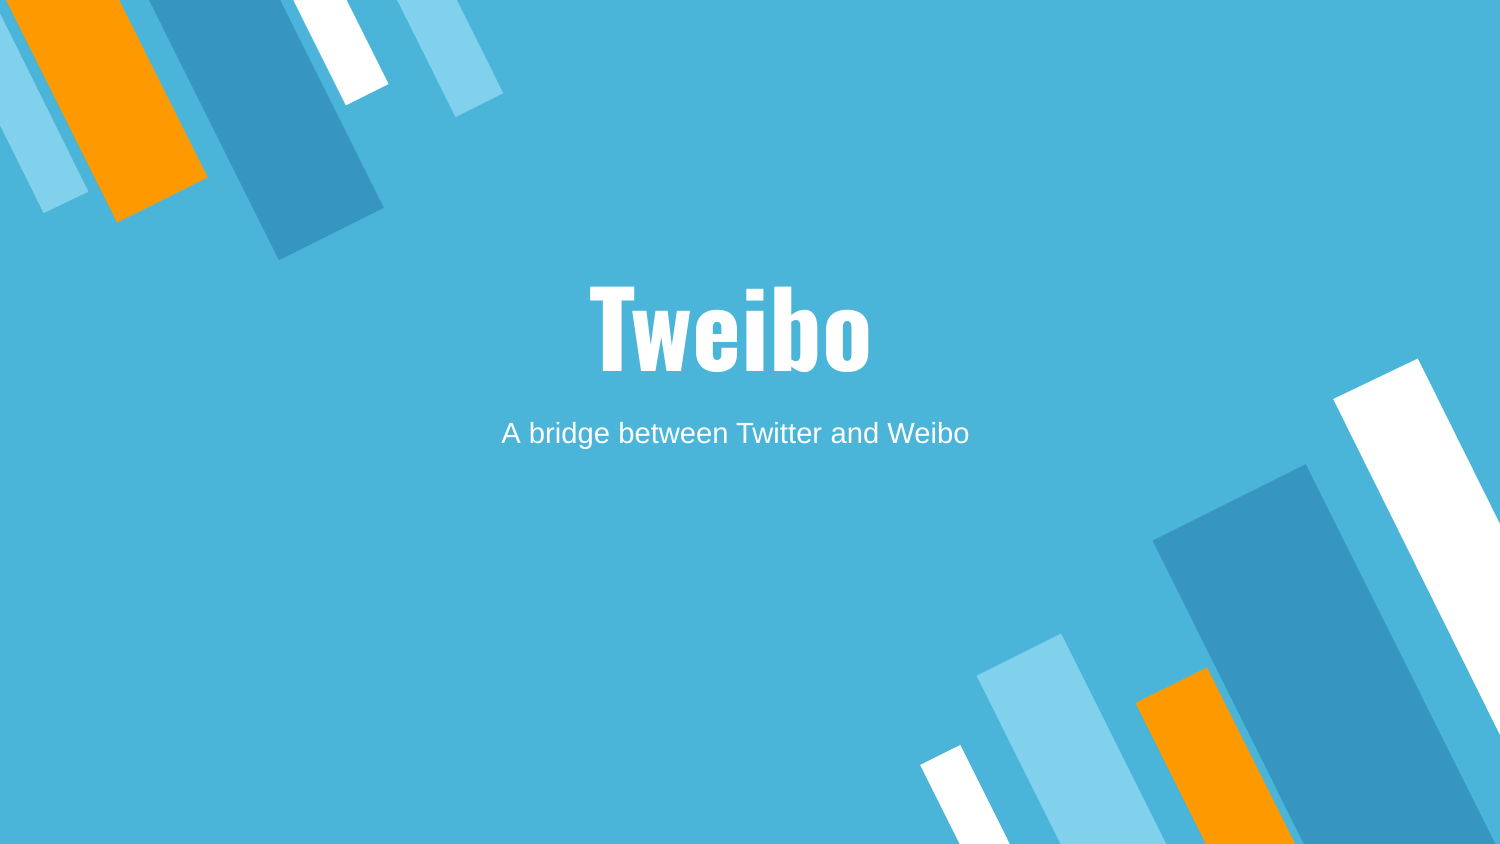

# Tweibo
A bridge between Twitter and Weibo